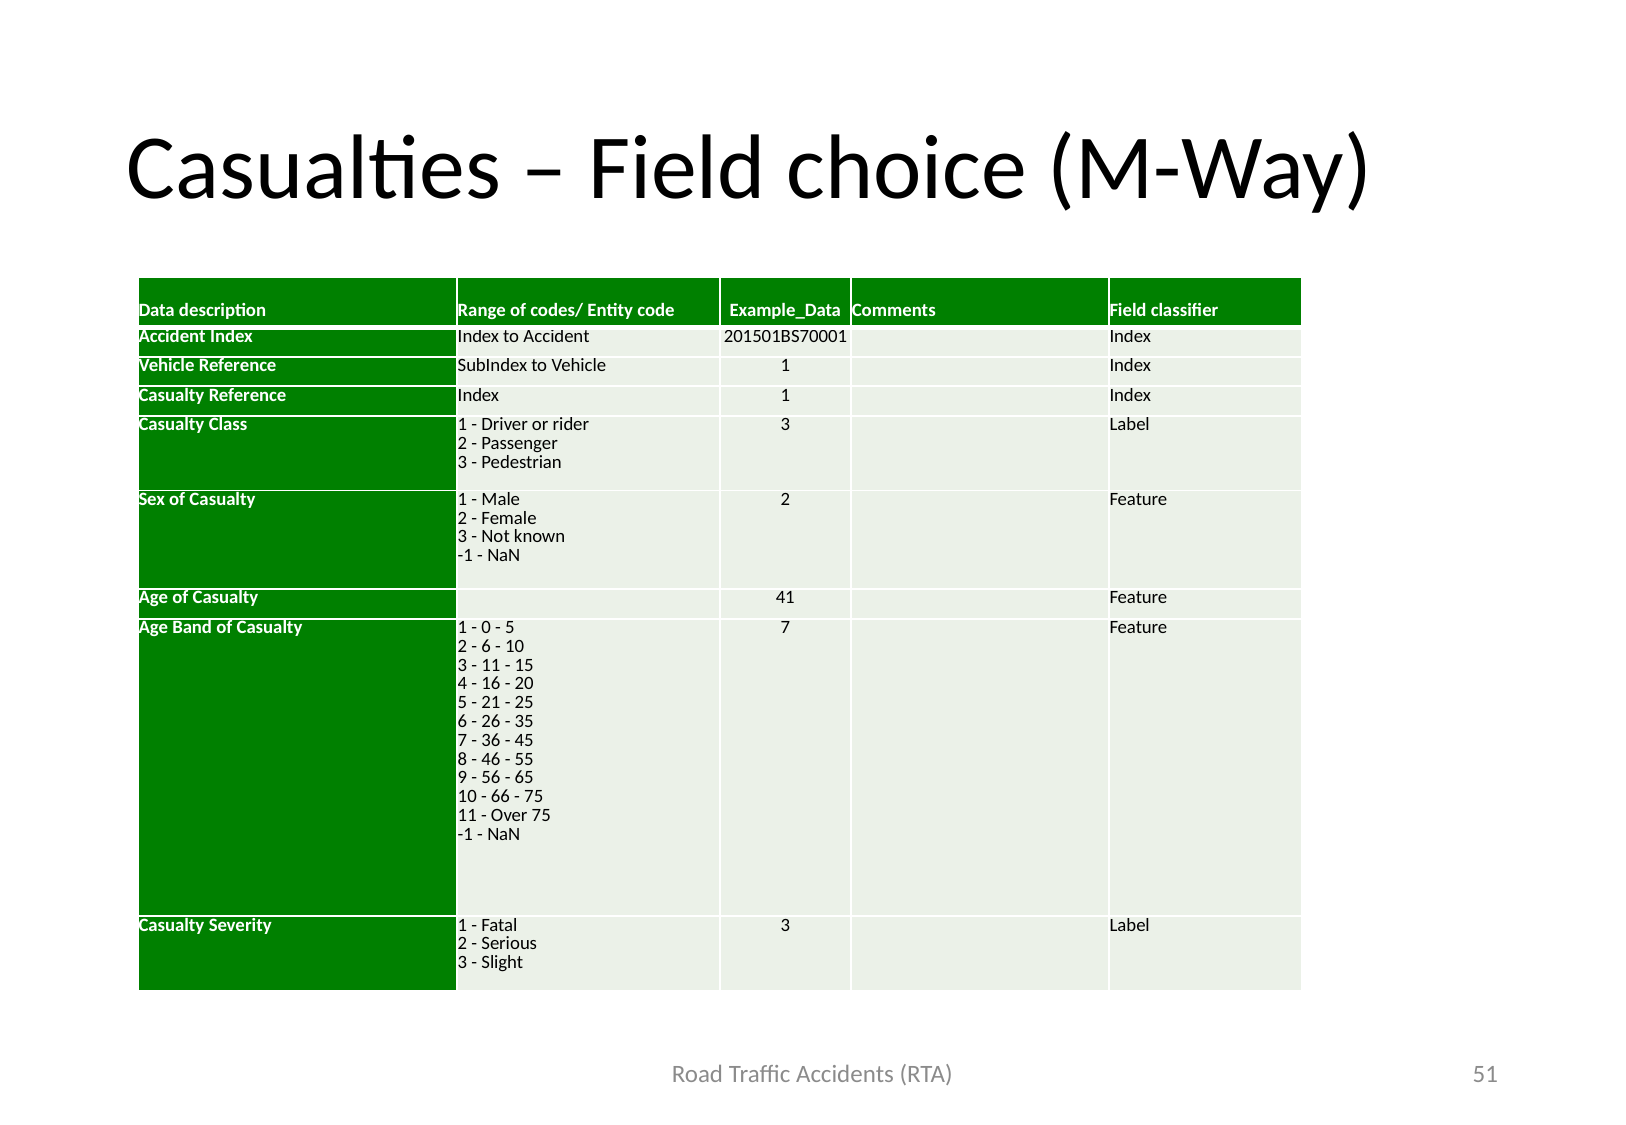

# Casualties – Field choice (M-Way)
| Data description | Range of codes/ Entity code | Example\_Data | Comments | Field classifier |
| --- | --- | --- | --- | --- |
| Accident Index | Index to Accident | 201501BS70001 |  | Index |
| Vehicle Reference | SubIndex to Vehicle | 1 |  | Index |
| Casualty Reference | Index | 1 |  | Index |
| Casualty Class | 1 - Driver or rider 2 - Passenger 3 - Pedestrian | 3 |  | Label |
| Sex of Casualty | 1 - Male 2 - Female 3 - Not known -1 - NaN | 2 |  | Feature |
| Age of Casualty |  | 41 |  | Feature |
| Age Band of Casualty | 1 - 0 - 5 2 - 6 - 10 3 - 11 - 15 4 - 16 - 20 5 - 21 - 25 6 - 26 - 35 7 - 36 - 45 8 - 46 - 55 9 - 56 - 65 10 - 66 - 75 11 - Over 75 -1 - NaN | 7 |  | Feature |
| Casualty Severity | 1 - Fatal 2 - Serious 3 - Slight | 3 |  | Label |
Road Traffic Accidents (RTA)
51